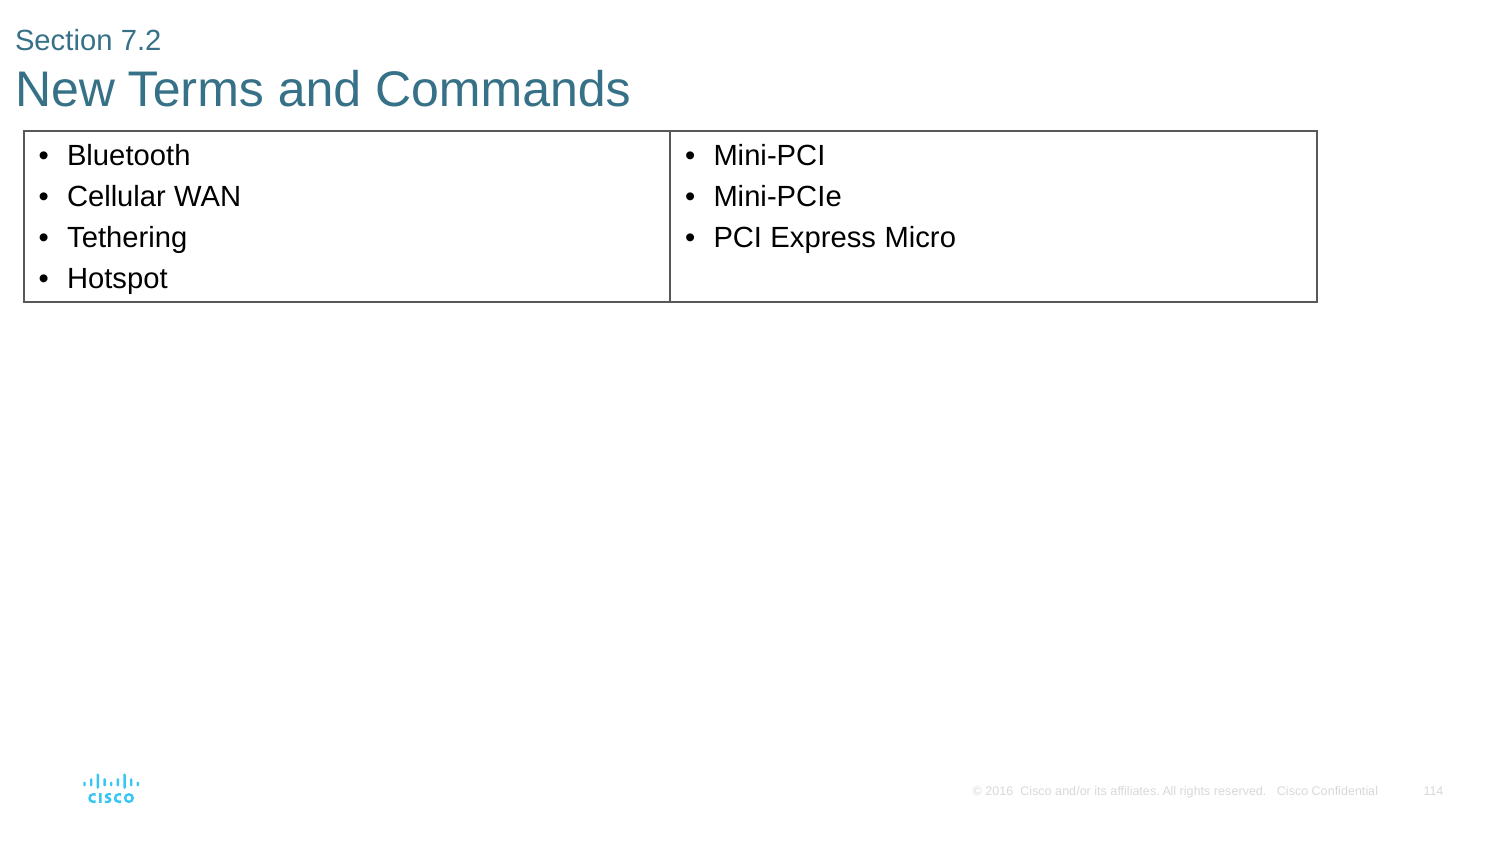

# Section 7.2 New Terms and Commands
| Bluetooth Cellular WAN Tethering Hotspot | Mini-PCI Mini-PCIe PCI Express Micro |
| --- | --- |